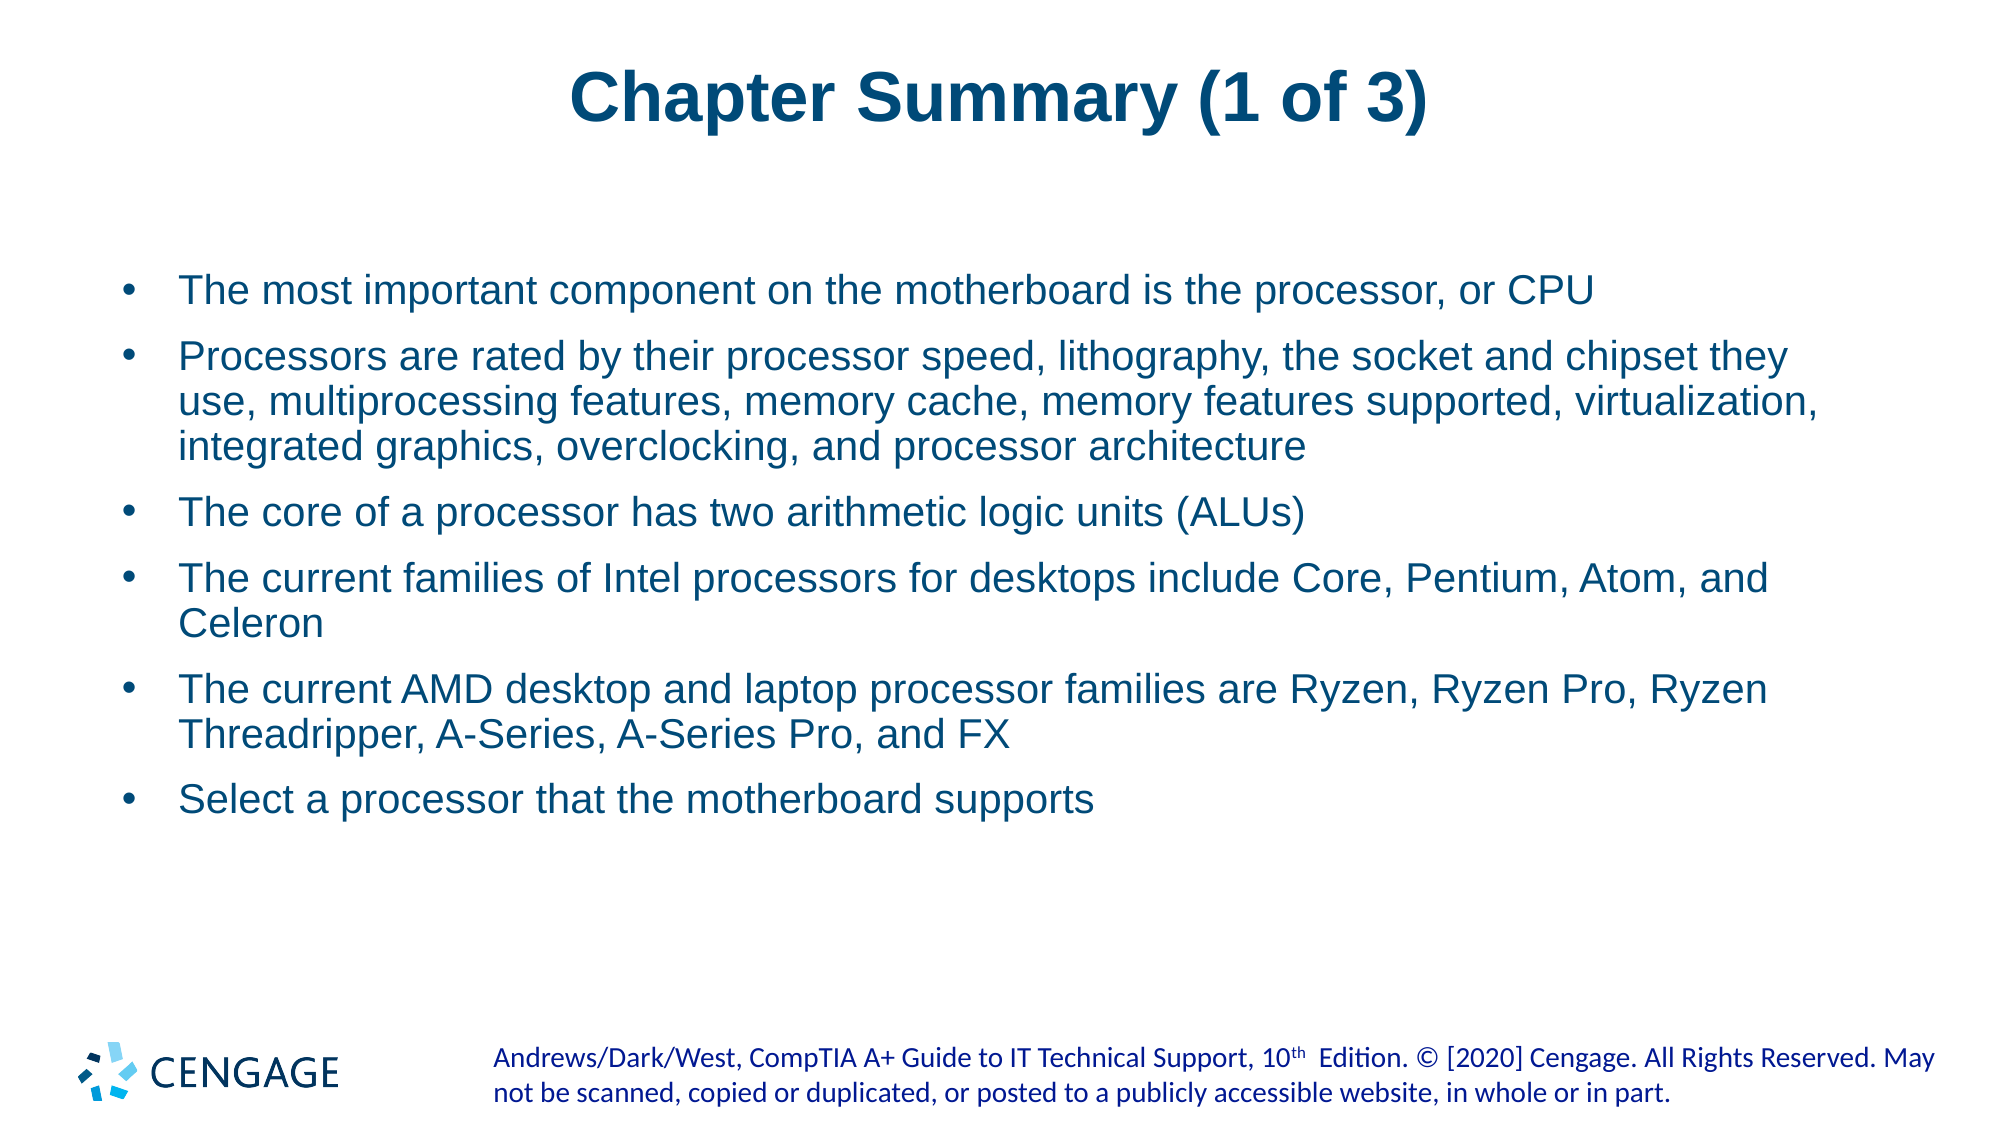

# Chapter Summary (1 of 3)
The most important component on the motherboard is the processor, or CPU
Processors are rated by their processor speed, lithography, the socket and chipset they use, multiprocessing features, memory cache, memory features supported, virtualization, integrated graphics, overclocking, and processor architecture
The core of a processor has two arithmetic logic units (ALUs)
The current families of Intel processors for desktops include Core, Pentium, Atom, and Celeron
The current AMD desktop and laptop processor families are Ryzen, Ryzen Pro, Ryzen Threadripper, A-Series, A-Series Pro, and FX
Select a processor that the motherboard supports